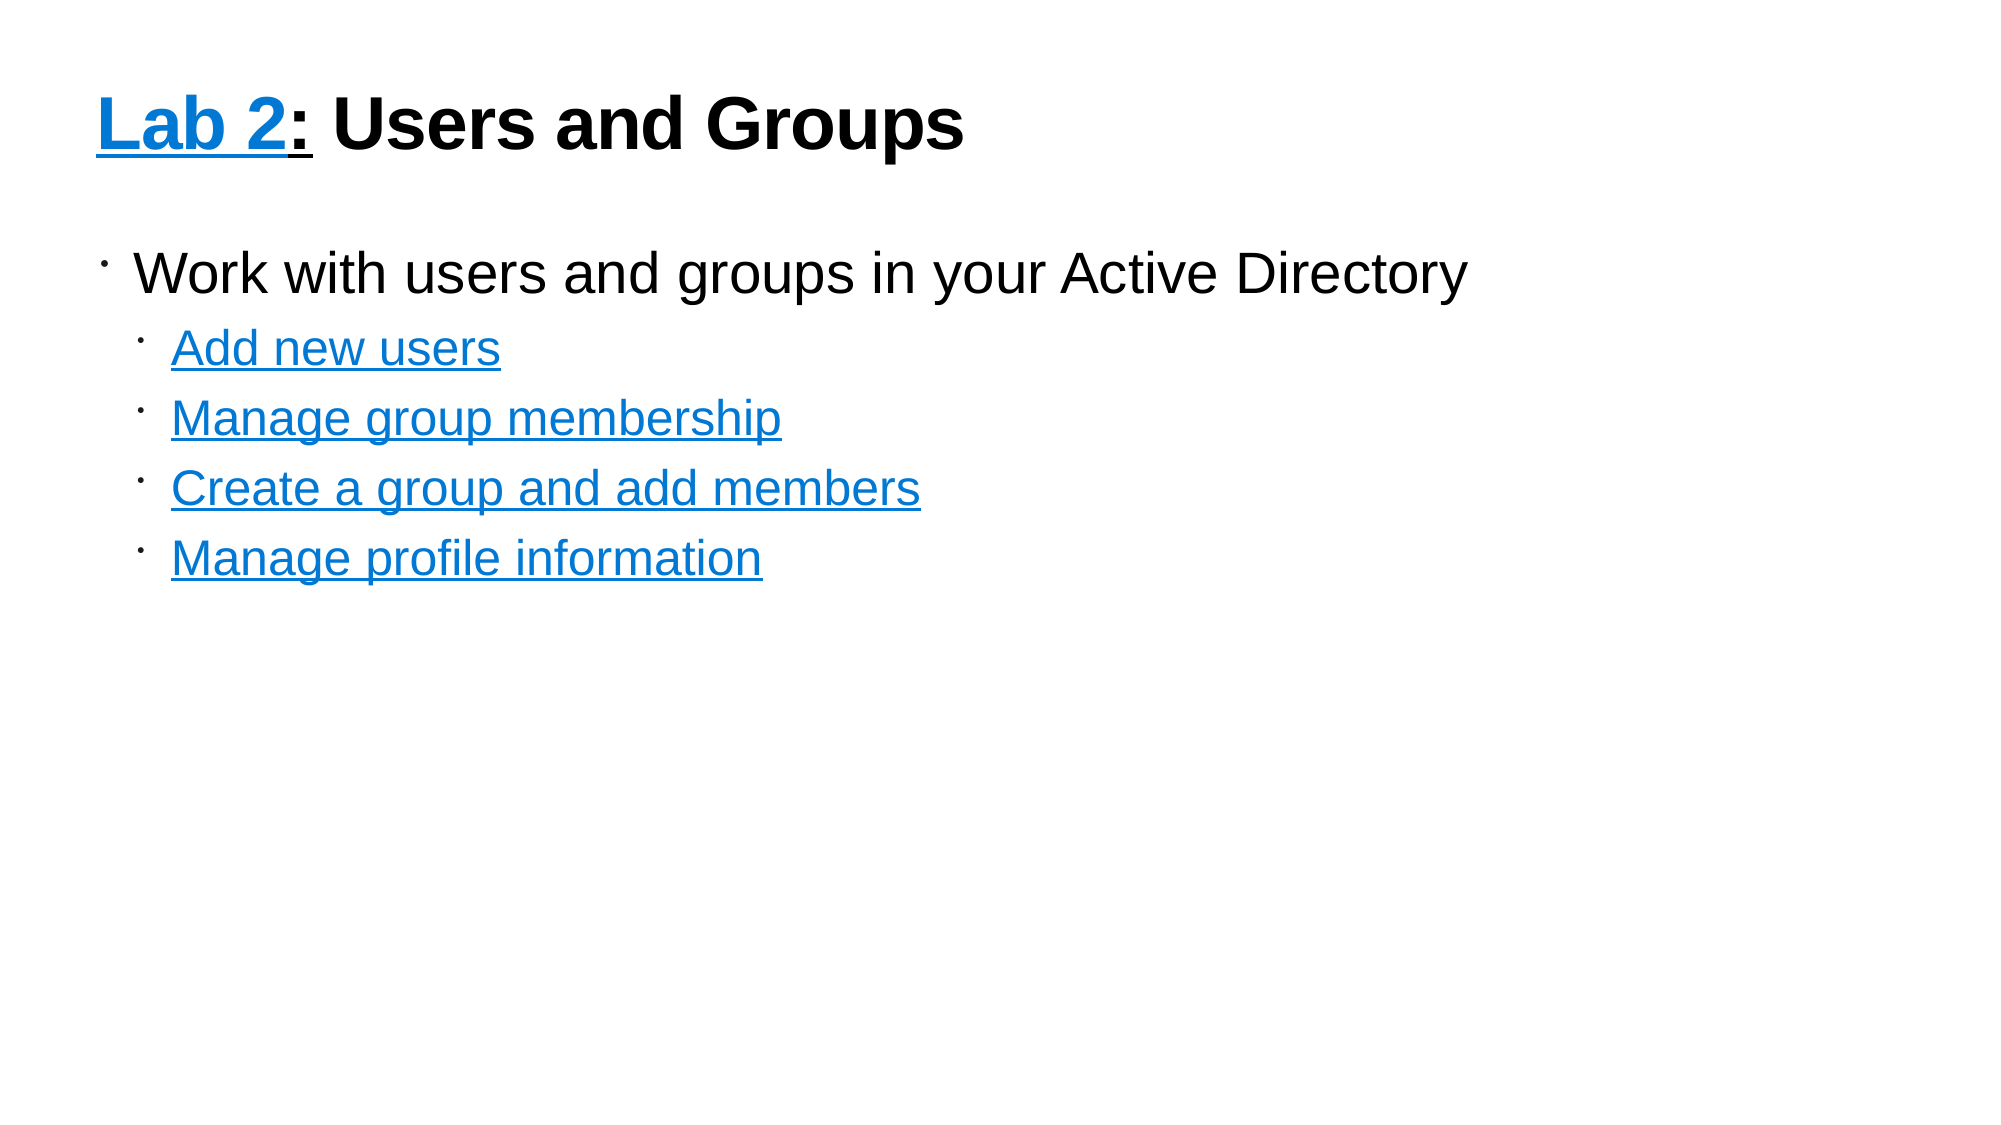

# Lab 2: Users and Groups
Work with users and groups in your Active Directory
Add new users
Manage group membership
Create a group and add members
Manage profile information